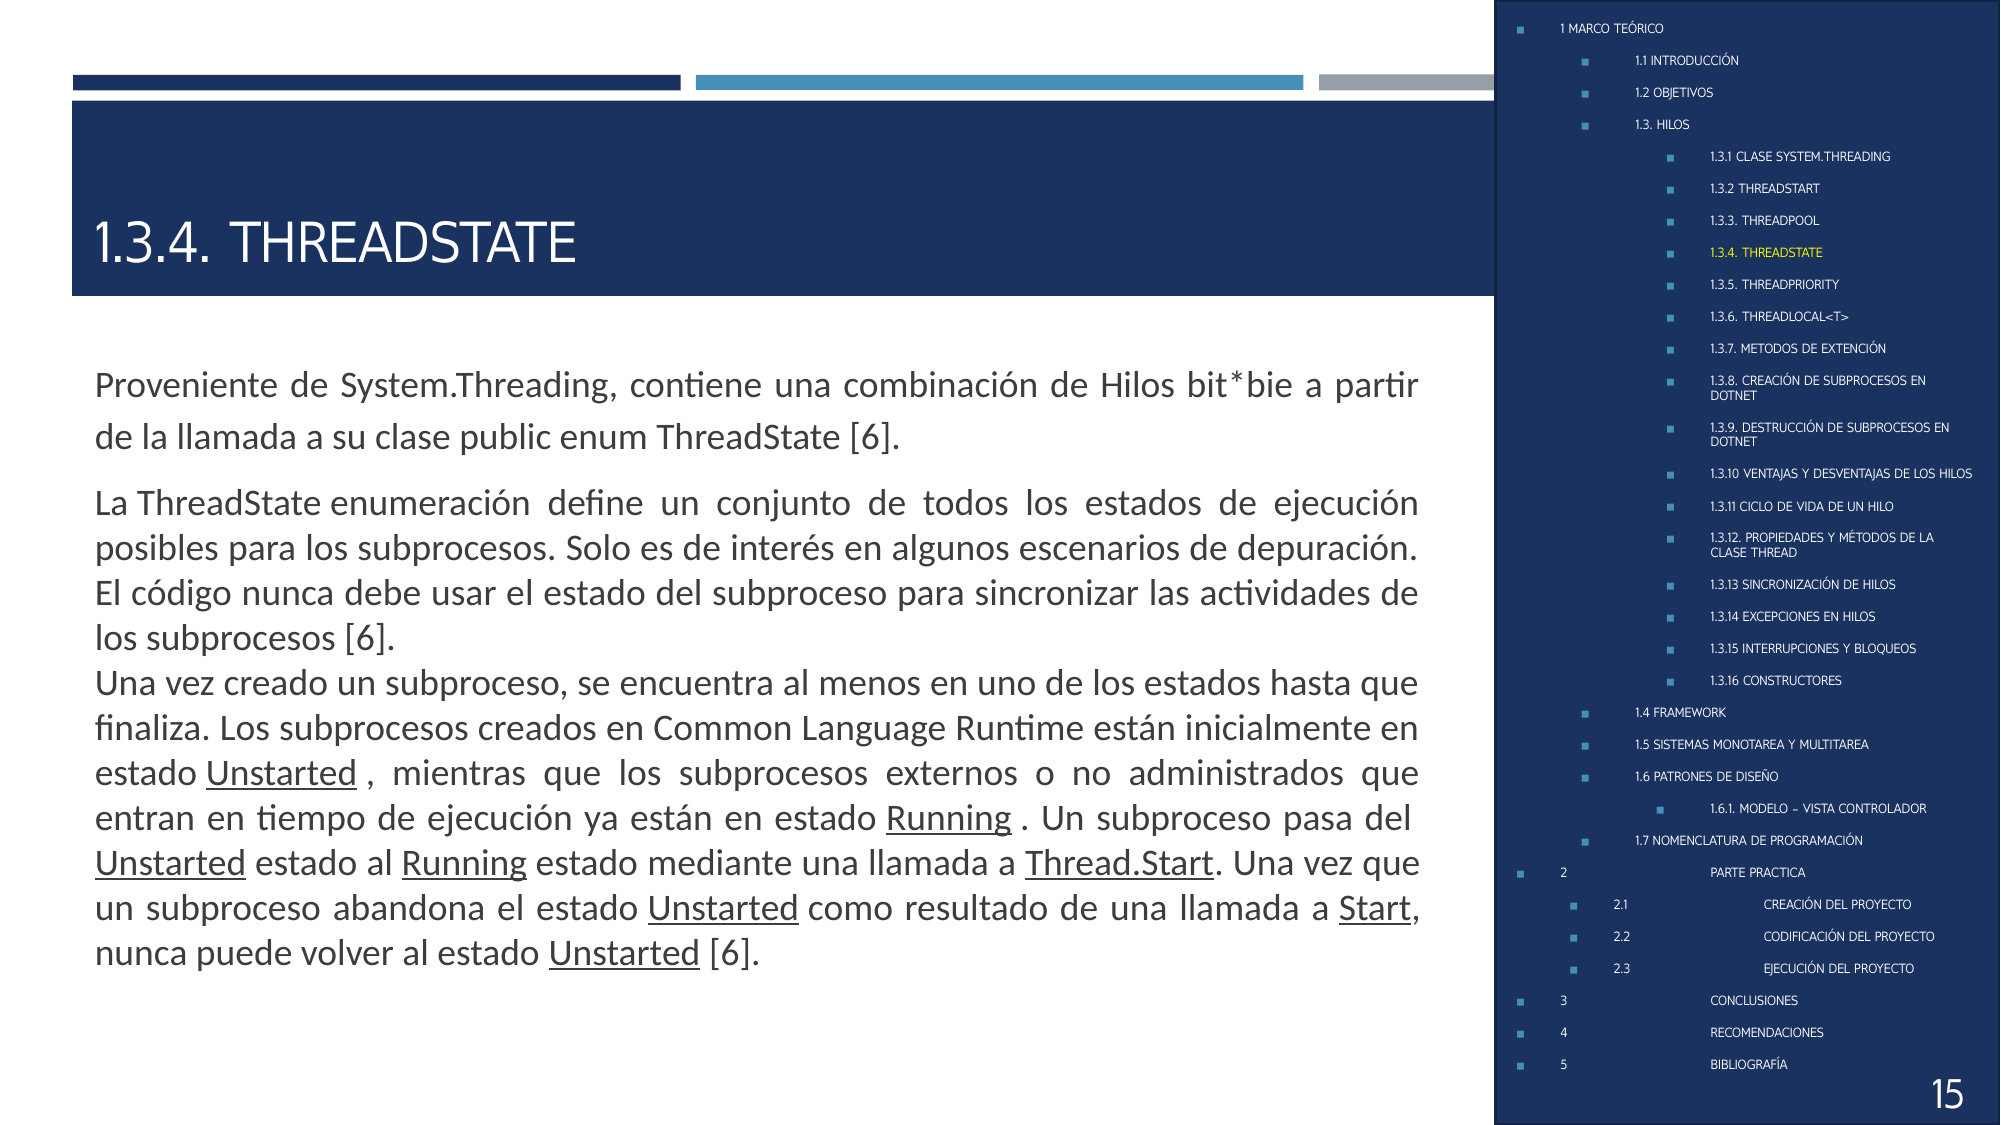

1 MARCO TEÓRICO
1.1 INTRODUCCIÓN
1.2 OBJETIVOS
1.3. HILOS
1.3.1 CLASE SYSTEM.THREADING
1.3.2 THREADSTART
1.3.3. THREADPOOL
1.3.4. THREADSTATE
1.3.5. THREADPRIORITY
1.3.6. THREADLOCAL<T>
1.3.7. METODOS DE EXTENCIÓN
1.3.8. CREACIÓN DE SUBPROCESOS EN DOTNET
1.3.9. DESTRUCCIÓN DE SUBPROCESOS EN DOTNET
1.3.10 VENTAJAS Y DESVENTAJAS DE LOS HILOS
1.3.11 CICLO DE VIDA DE UN HILO
1.3.12. PROPIEDADES Y MÉTODOS DE LA CLASE THREAD
1.3.13 SINCRONIZACIÓN DE HILOS
1.3.14 EXCEPCIONES EN HILOS
1.3.15 INTERRUPCIONES Y BLOQUEOS
1.3.16 CONSTRUCTORES
1.4 FRAMEWORK
1.5 SISTEMAS MONOTAREA Y MULTITAREA
1.6 PATRONES DE DISEÑO
1.6.1. MODELO – VISTA CONTROLADOR
1.7 NOMENCLATURA DE PROGRAMACIÓN
2	PARTE PRACTICA
2.1	CREACIÓN DEL PROYECTO
2.2	CODIFICACIÓN DEL PROYECTO
2.3	EJECUCIÓN DEL PROYECTO
3	CONCLUSIONES
4	RECOMENDACIONES
5	BIBLIOGRAFÍA
# 1.3.4. THREADSTATE
Proveniente de System.Threading, contiene una combinación de Hilos bit*bie a partir de la llamada a su clase public enum ThreadState [6].
La ThreadState enumeración define un conjunto de todos los estados de ejecución posibles para los subprocesos. Solo es de interés en algunos escenarios de depuración. El código nunca debe usar el estado del subproceso para sincronizar las actividades de los subprocesos [6].
Una vez creado un subproceso, se encuentra al menos en uno de los estados hasta que finaliza. Los subprocesos creados en Common Language Runtime están inicialmente en estado Unstarted , mientras que los subprocesos externos o no administrados que entran en tiempo de ejecución ya están en estado Running . Un subproceso pasa del Unstarted estado al Running estado mediante una llamada a Thread.Start. Una vez que un subproceso abandona el estado Unstarted como resultado de una llamada a Start, nunca puede volver al estado Unstarted [6].
15
4